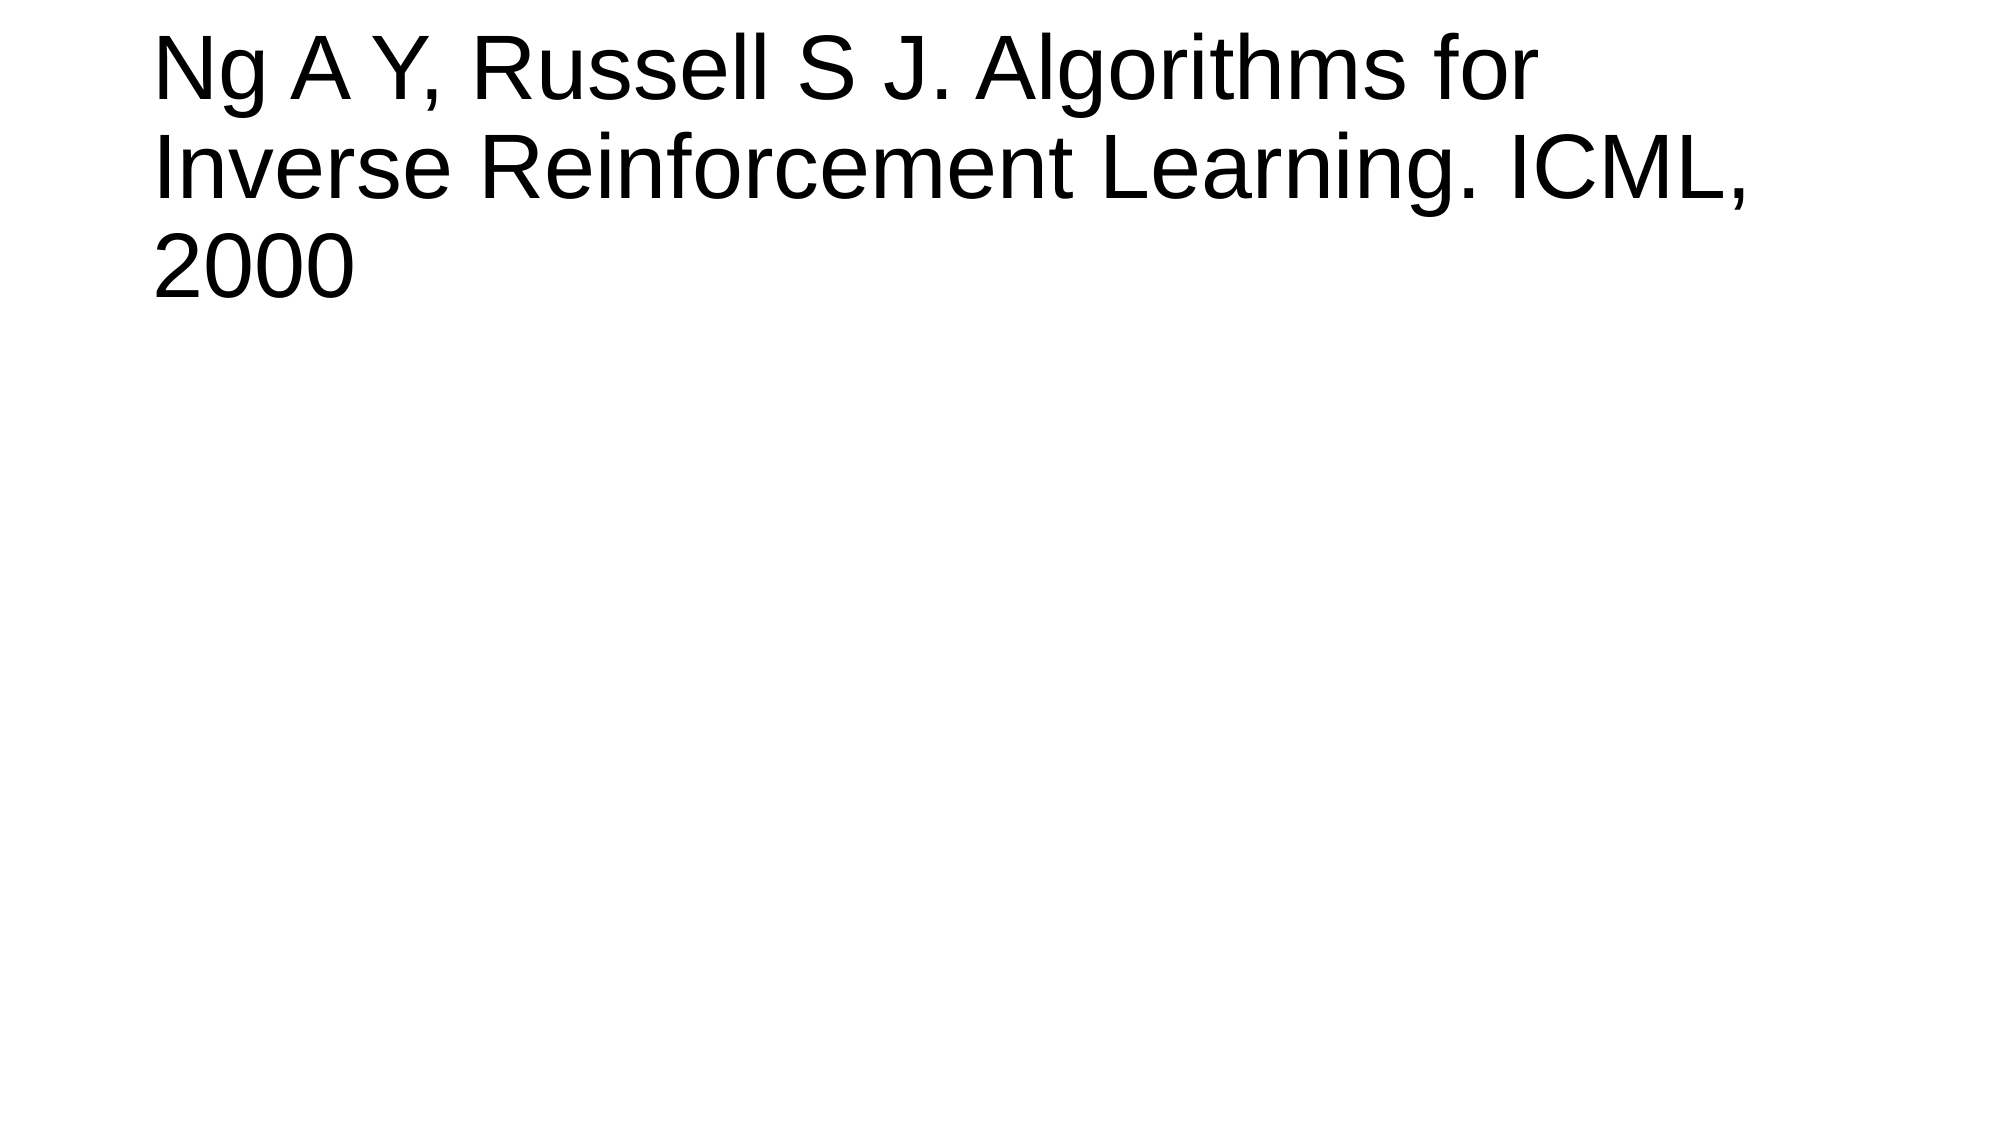

# Ng A Y, Russell S J. Algorithms for Inverse Reinforcement Learning. ICML, 2000